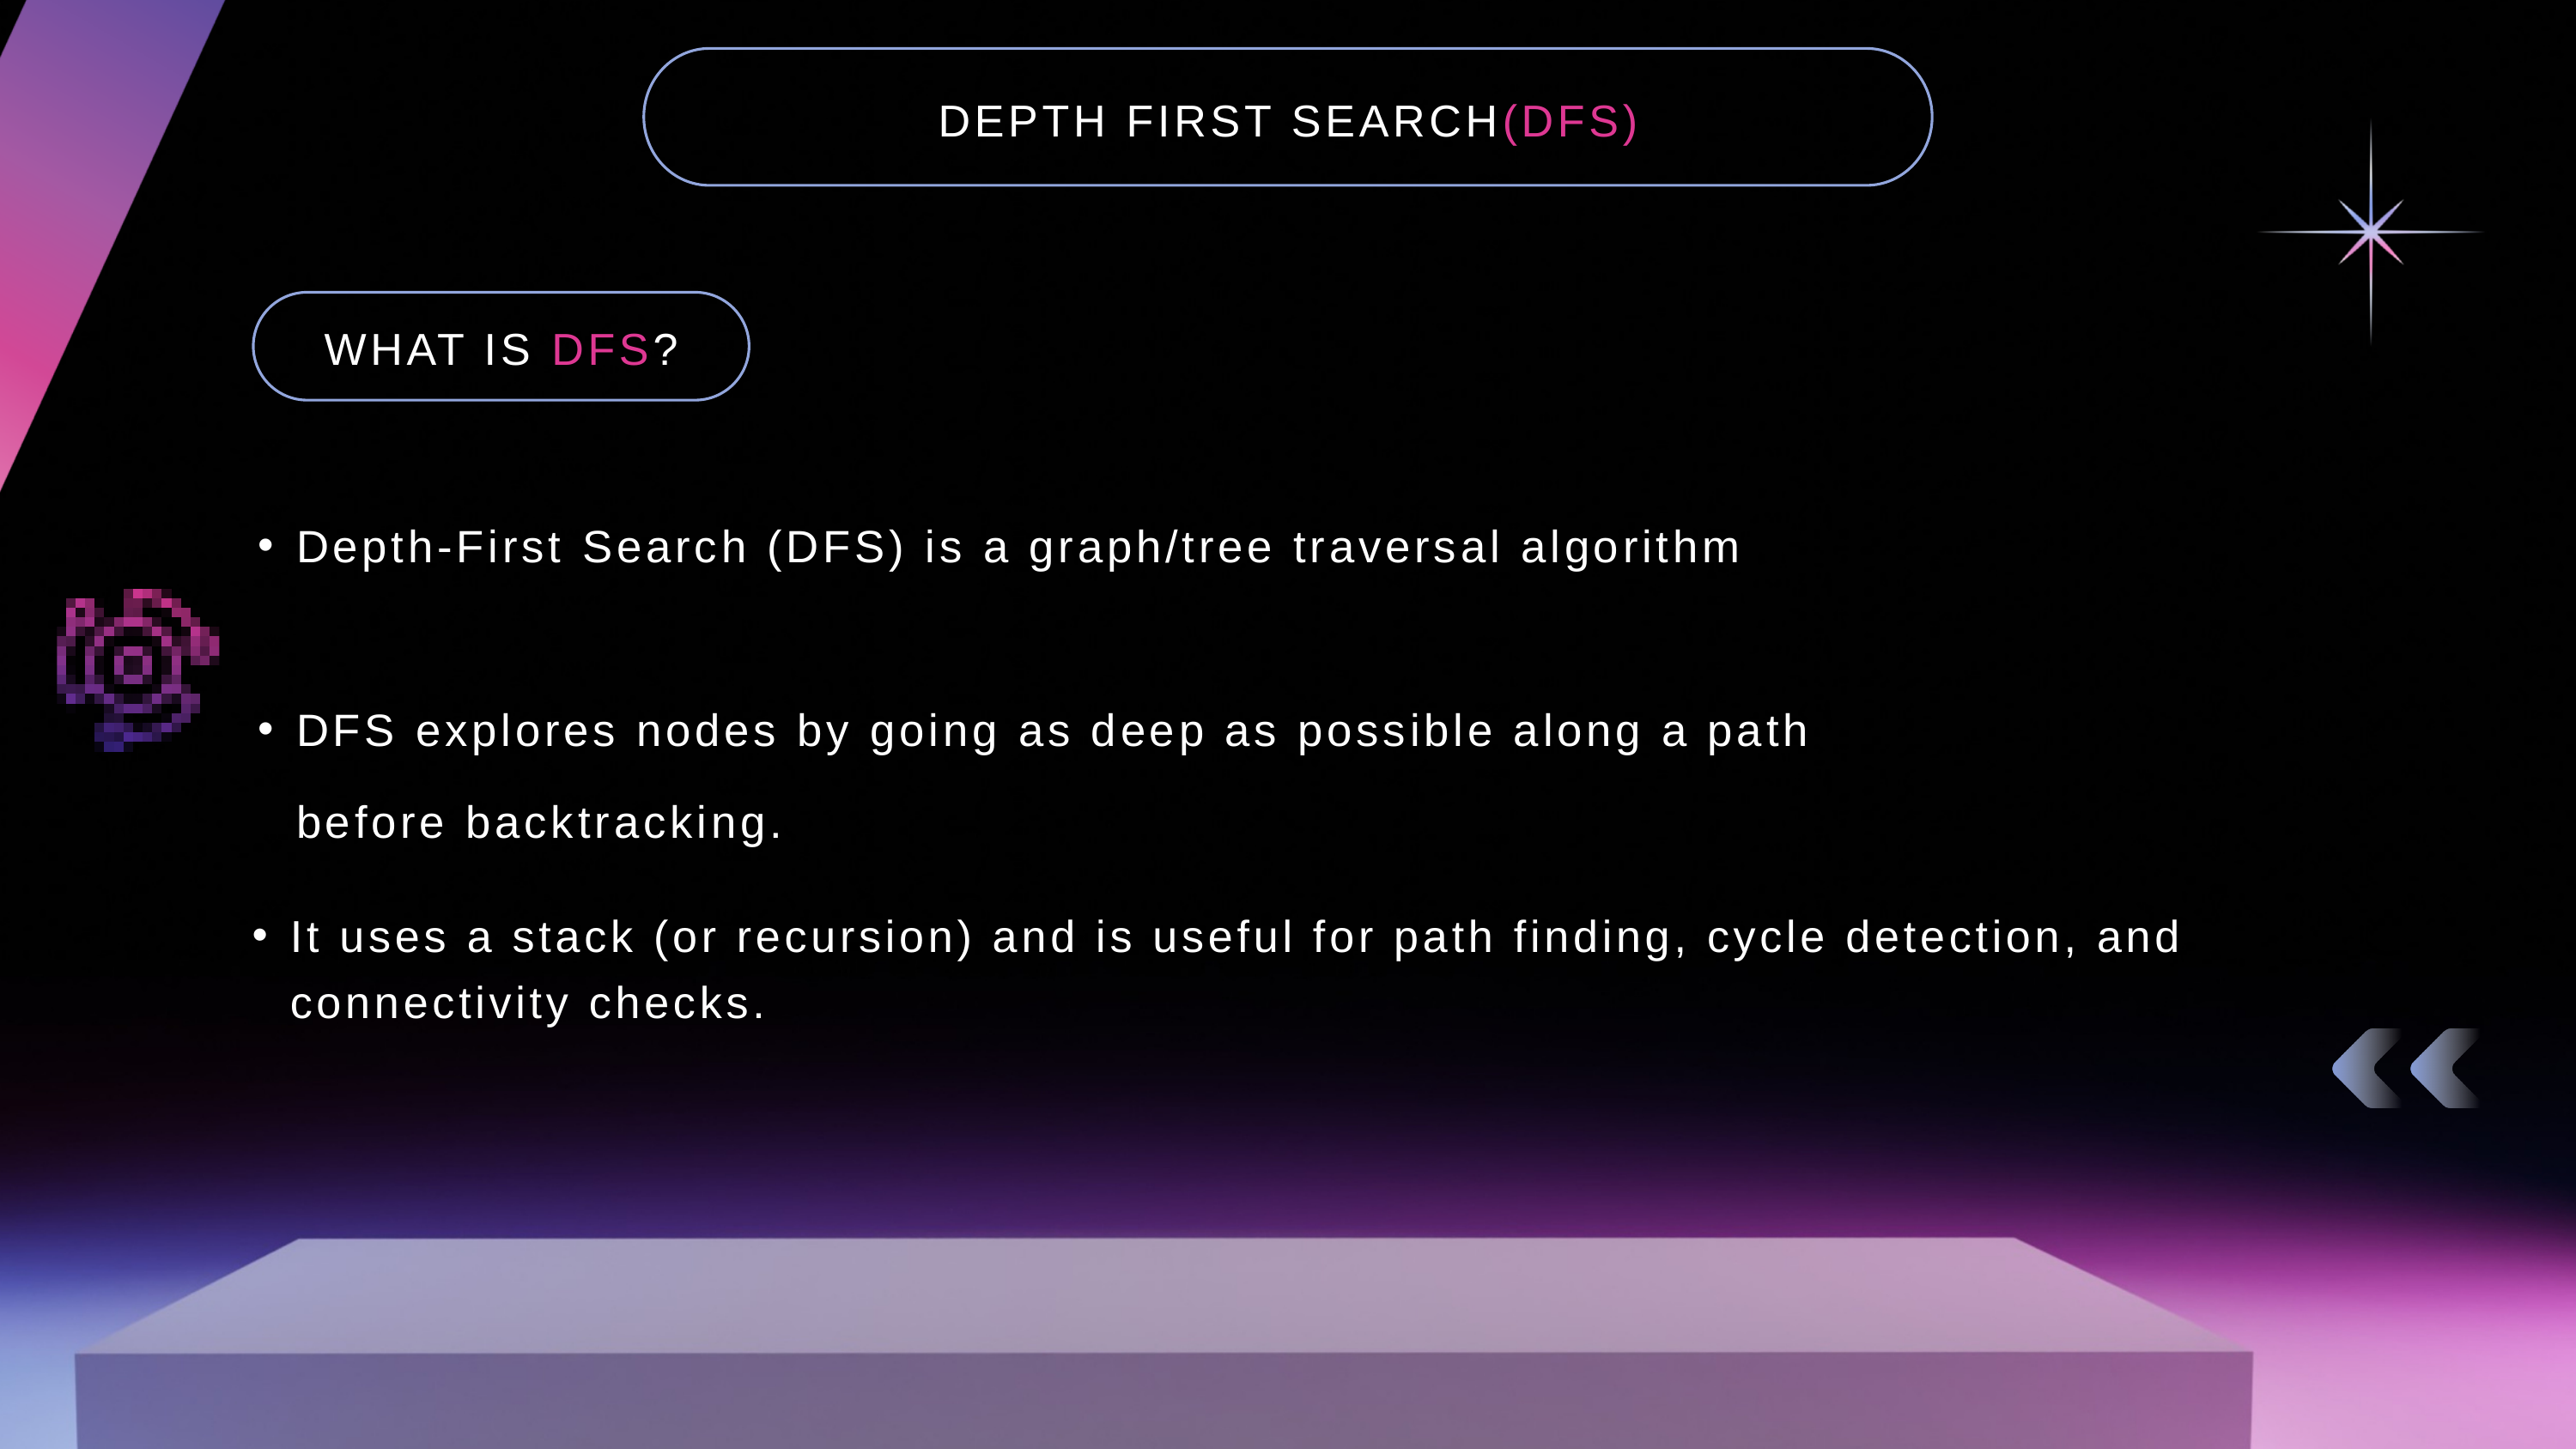

DEPTH FIRST SEARCH(DFS)

WHAT IS DFS?
Depth-First Search (DFS) is a graph/tree traversal algorithm

DFS explores nodes by going as deep as possible along a path before backtracking.

It uses a stack (or recursion) and is useful for path finding, cycle detection, and connectivity checks.